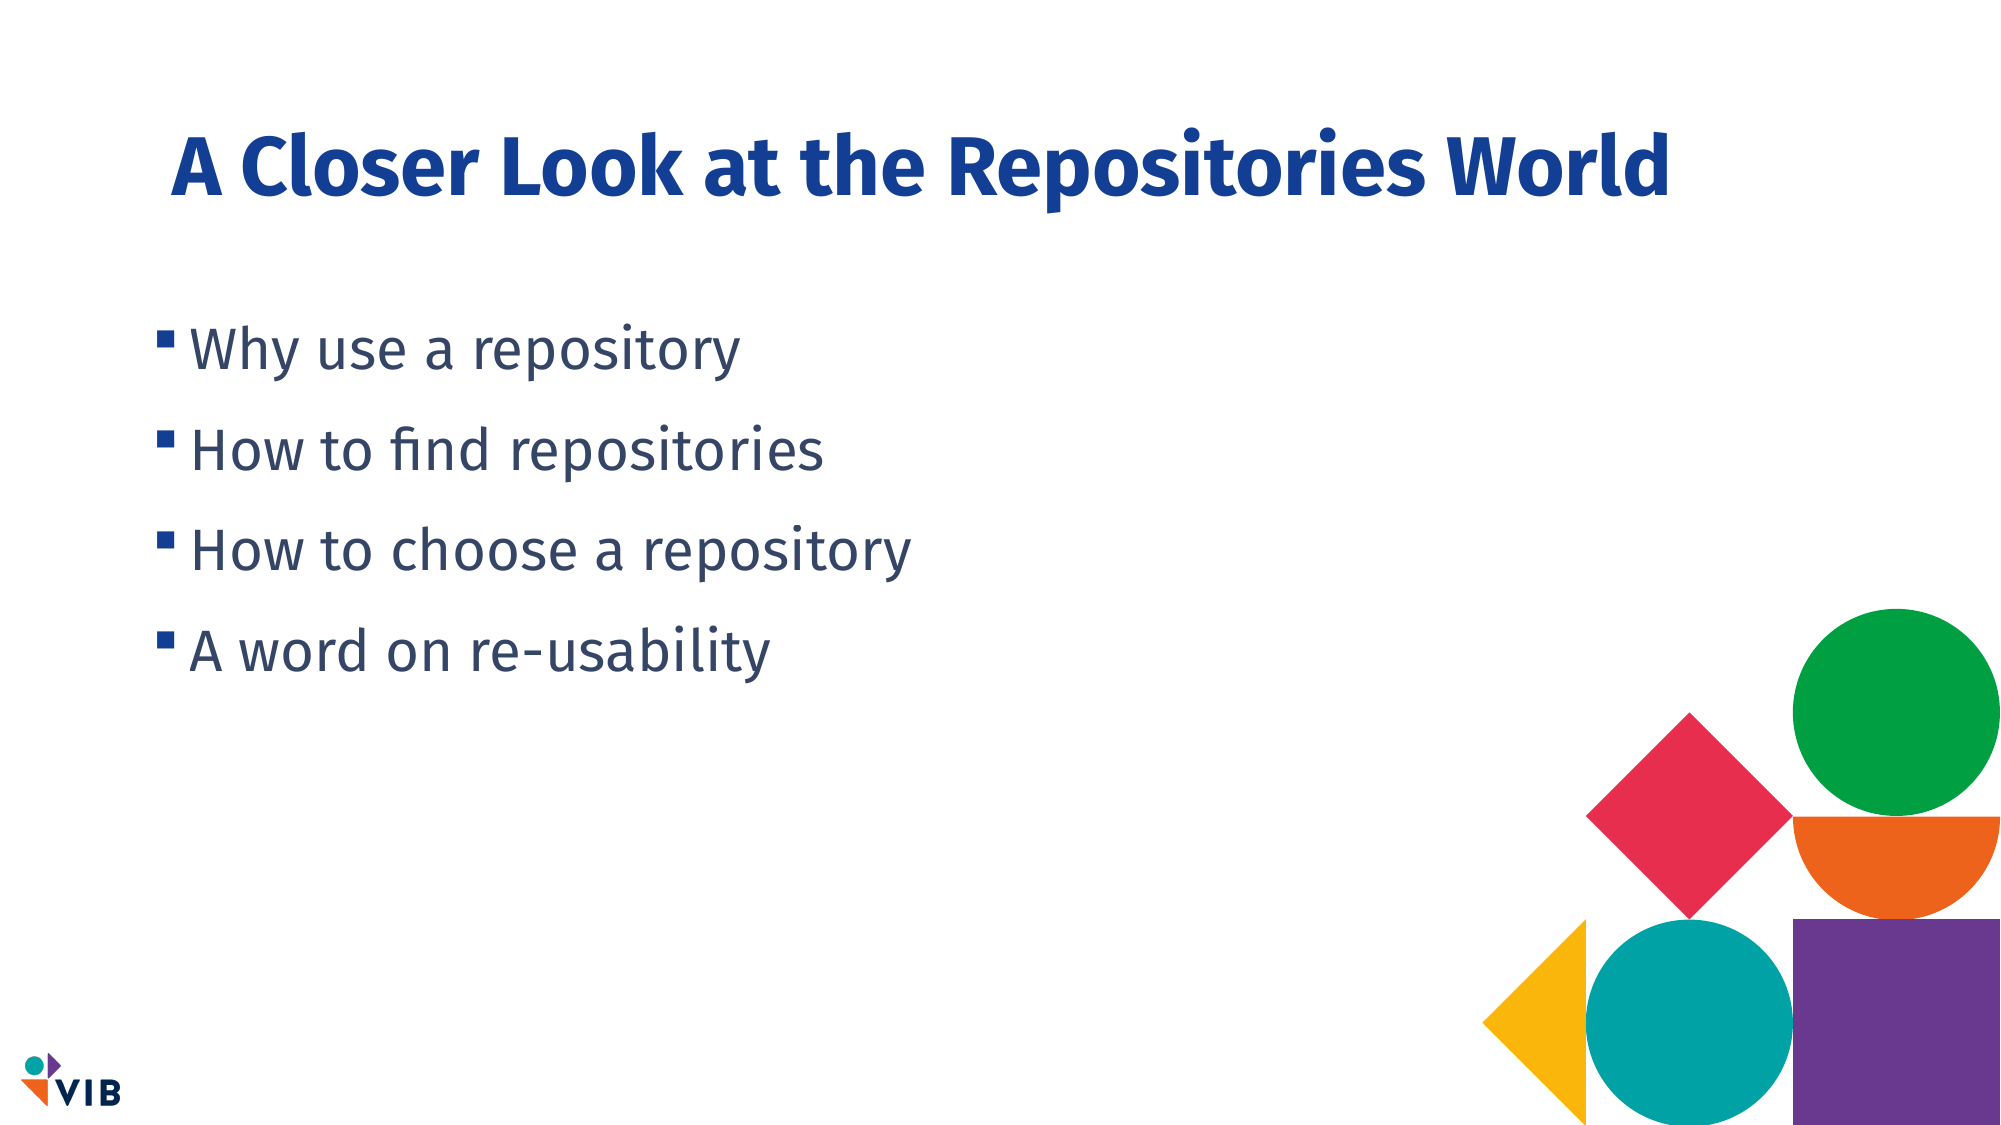

# A Closer Look at the Repositories World
Why use a repository
How to find repositories
How to choose a repository
A word on re-usability